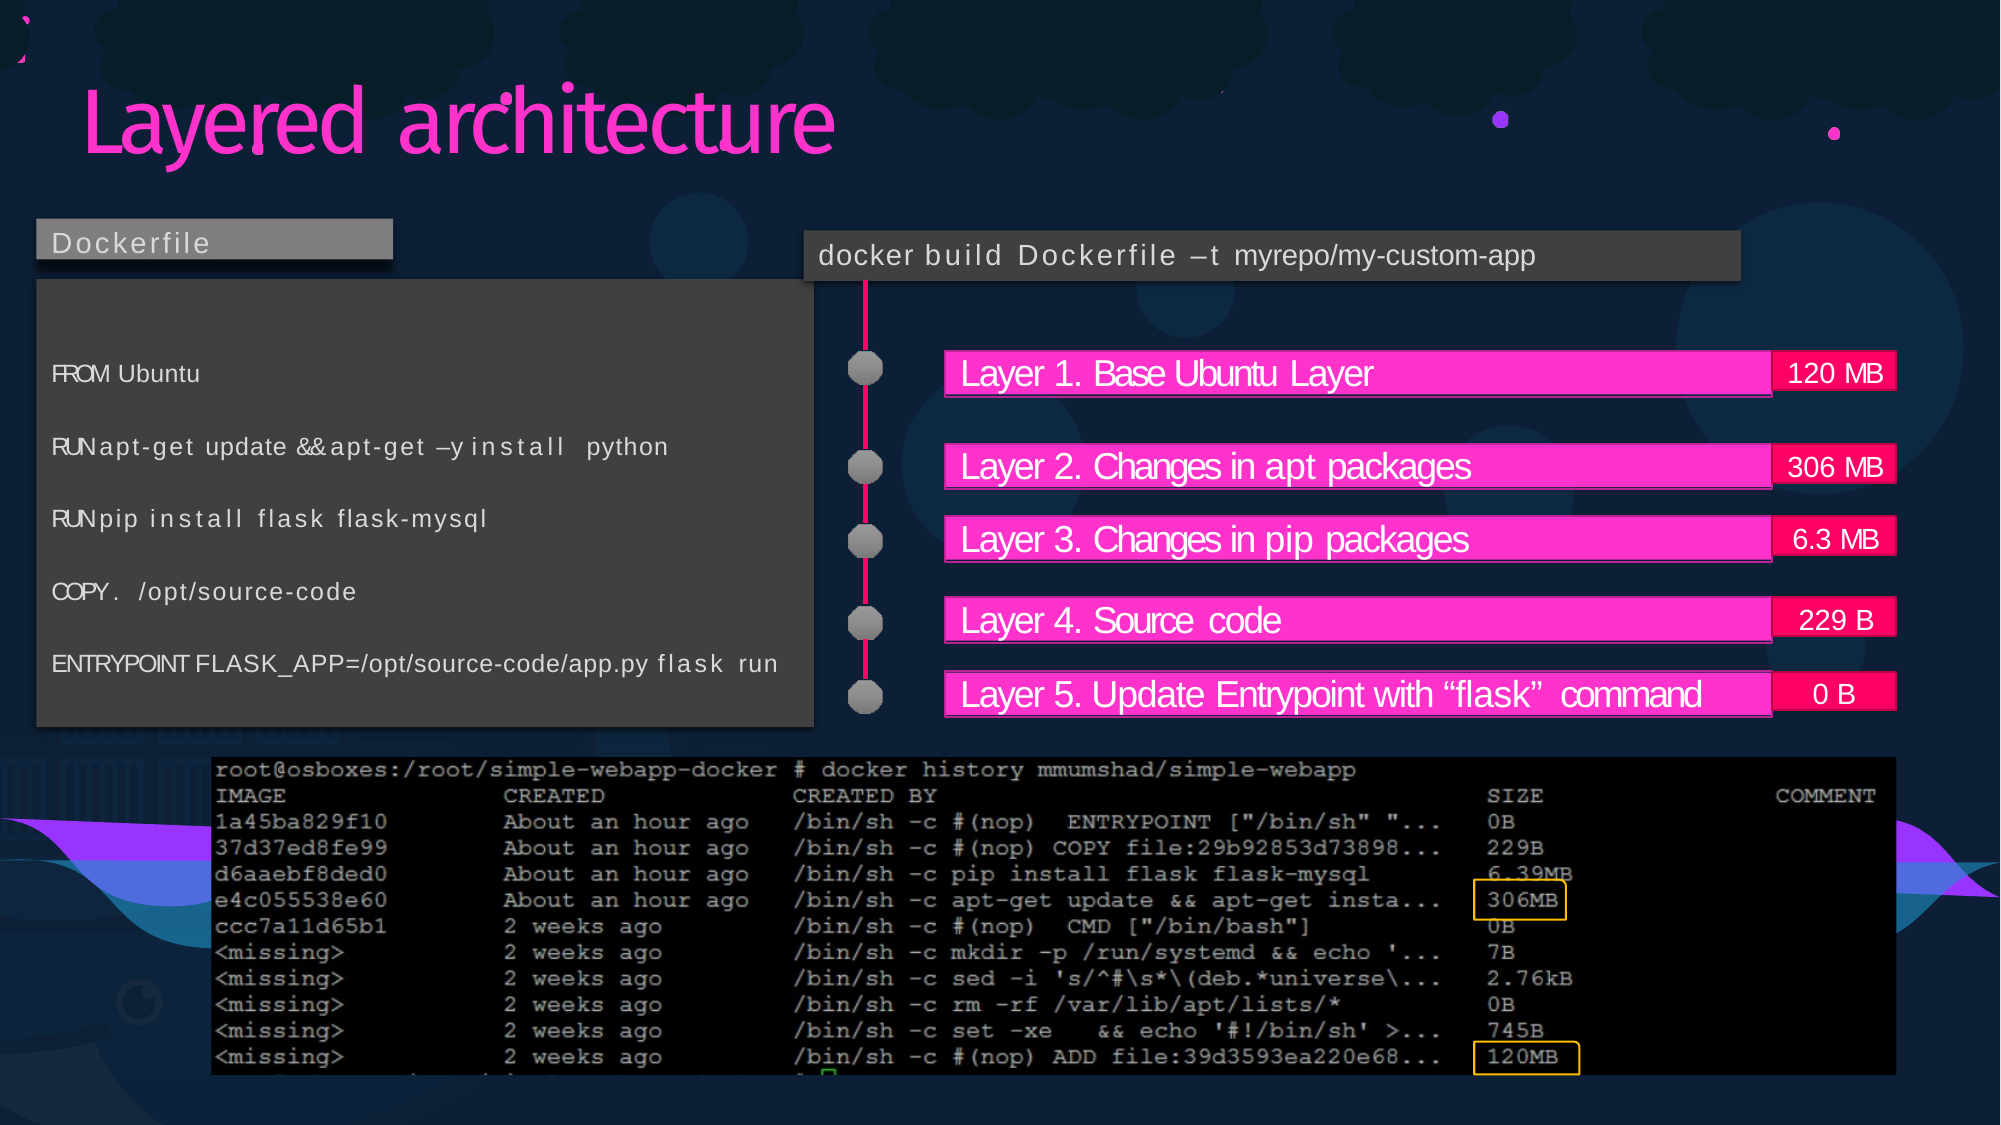

# Layered architecture

Dockerfile

docker build Dockerfile –t myrepo/my-custom-app

120 MB
Layer 1. Base Ubuntu Layer
FROM Ubuntu
RUN apt-get update && apt-get –y install python

306 MB
Layer 2. Changes in apt packages

RUN pip install flask flask-mysql

6.3 MB
Layer 3. Changes in pip packages
COPY . /opt/source-code

229 B
Layer 4. Source code

ENTRYPOINT FLASK_APP=/opt/source-code/app.py flask run

0 B
Layer 5. Update Entrypoint with “flask” command